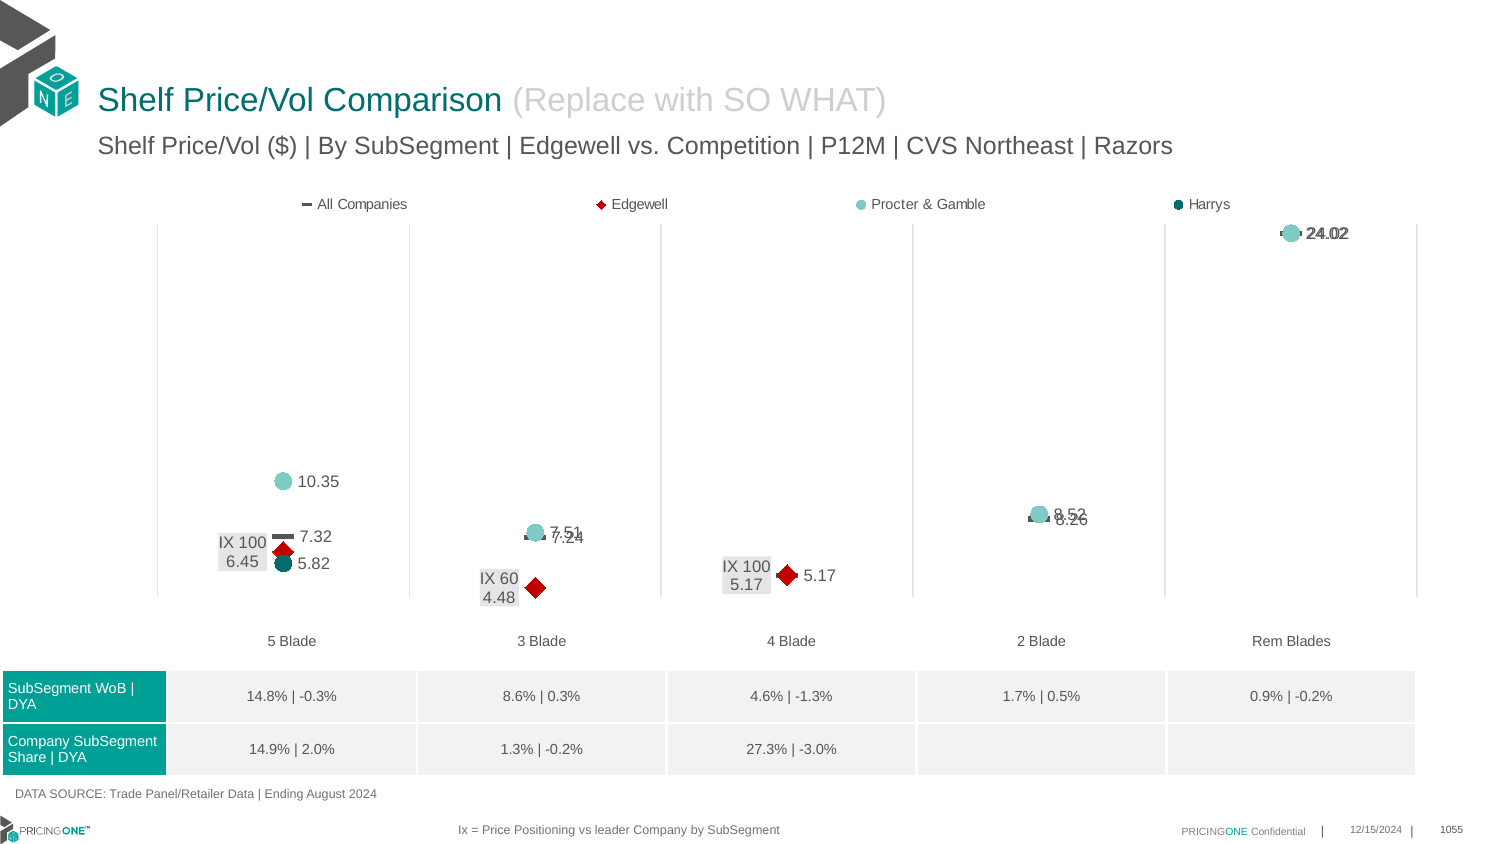

# Shelf Price/Vol Comparison (Replace with SO WHAT)
Shelf Price/Vol ($) | By SubSegment | Edgewell vs. Competition | P12M | CVS Northeast | Razors

### Chart

| Category | All Companies | Edgewell | Procter & Gamble | Harrys |
|---|---|---|---|---|
| IX 100 | 7.32 | 6.45 | 10.35 | 5.82 |
| IX 60 | 7.24 | 4.48 | 7.51 | None |
| IX 100 | 5.17 | 5.17 | None | None |
| None | 8.26 | None | 8.52 | None |
| None | 24.02 | None | 24.02 | None |
|  | 5 Blade | 3 Blade | 4 Blade | 2 Blade | Rem Blades |
| --- | --- | --- | --- | --- | --- |
| SubSegment WoB | DYA | 14.8% | -0.3% | 8.6% | 0.3% | 4.6% | -1.3% | 1.7% | 0.5% | 0.9% | -0.2% |
| Company SubSegment Share | DYA | 14.9% | 2.0% | 1.3% | -0.2% | 27.3% | -3.0% |  |  |
DATA SOURCE: Trade Panel/Retailer Data | Ending August 2024
Ix = Price Positioning vs leader Company by SubSegment
12/15/2024
1055